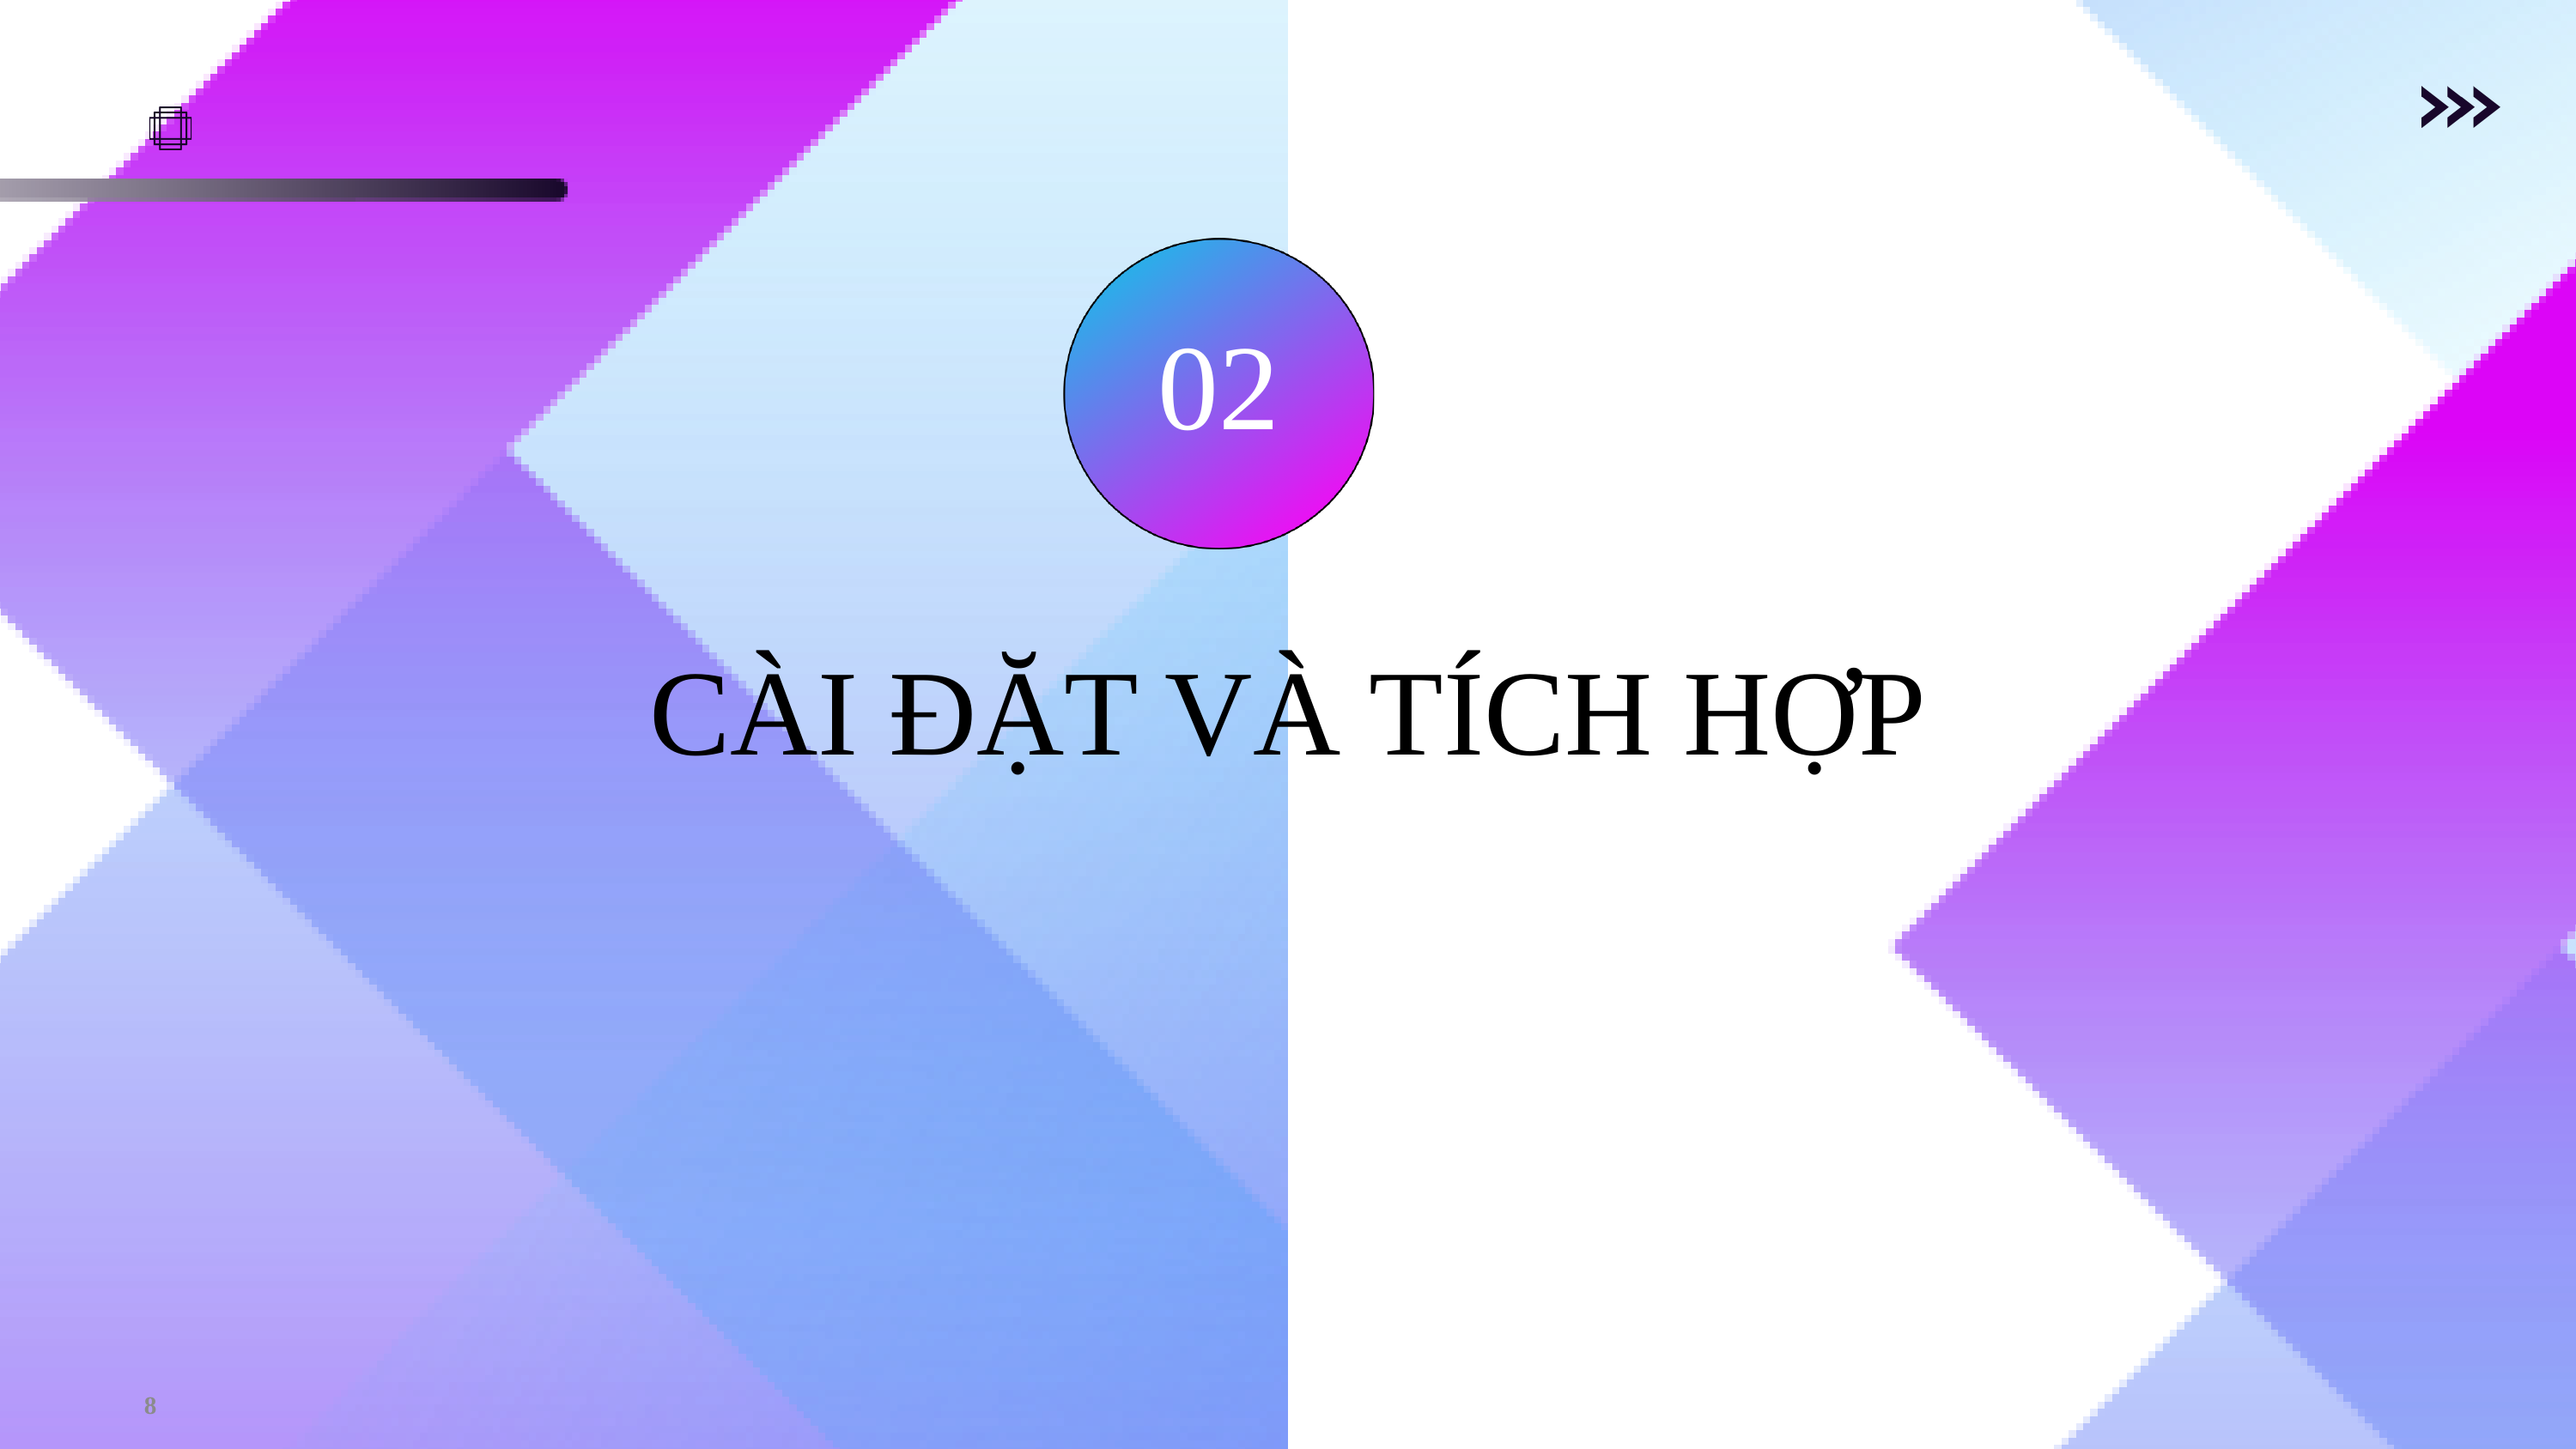

02
CÀI ĐẶT VÀ TÍCH HỢP
8